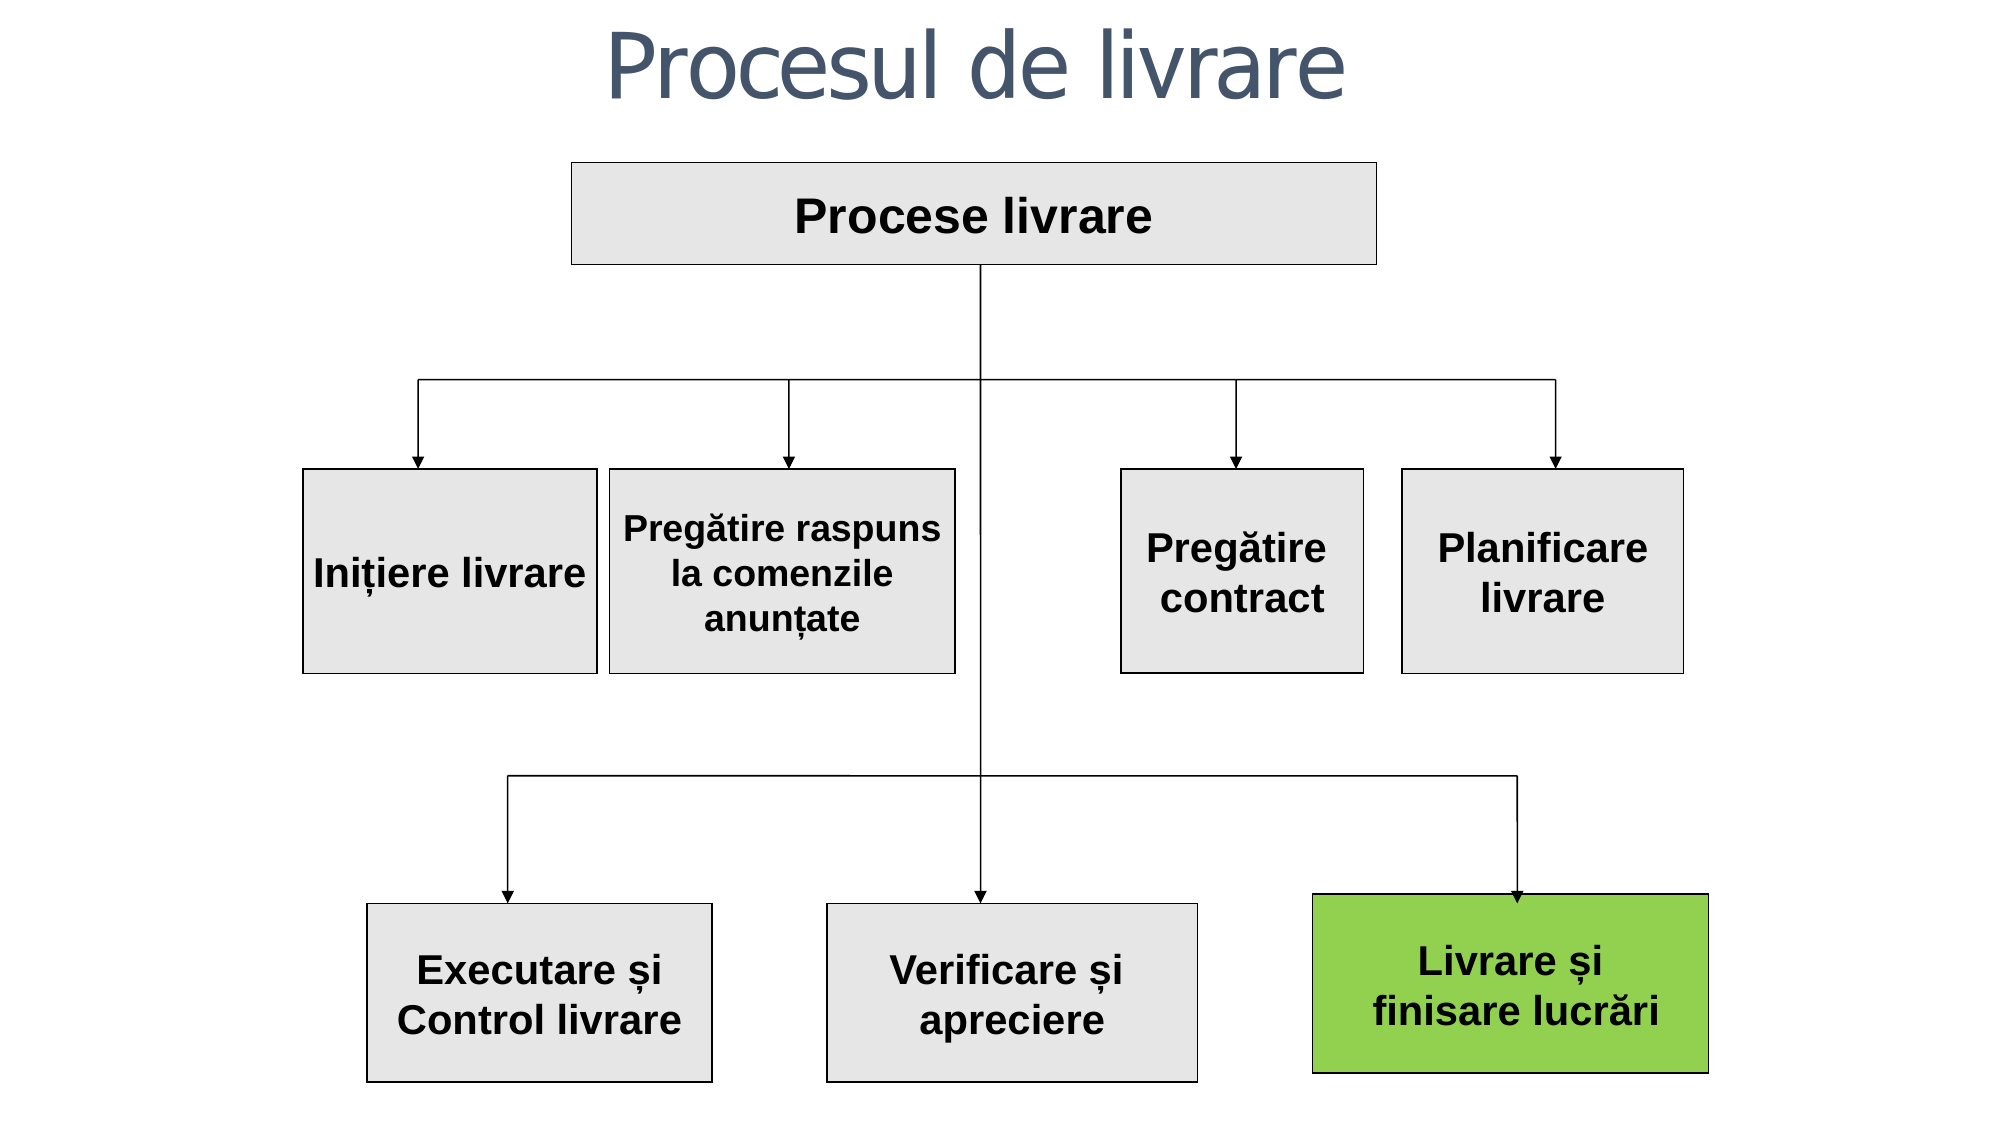

Procesul de livrare
Procese livrare

Inițiere livrare
Pregătire raspuns
 la comenzile
anunțate
Pregătire
contract
Planificare
livrare

Livrare și
 finisare lucrări
Executare și
Control livrare
Verificare și
apreciere